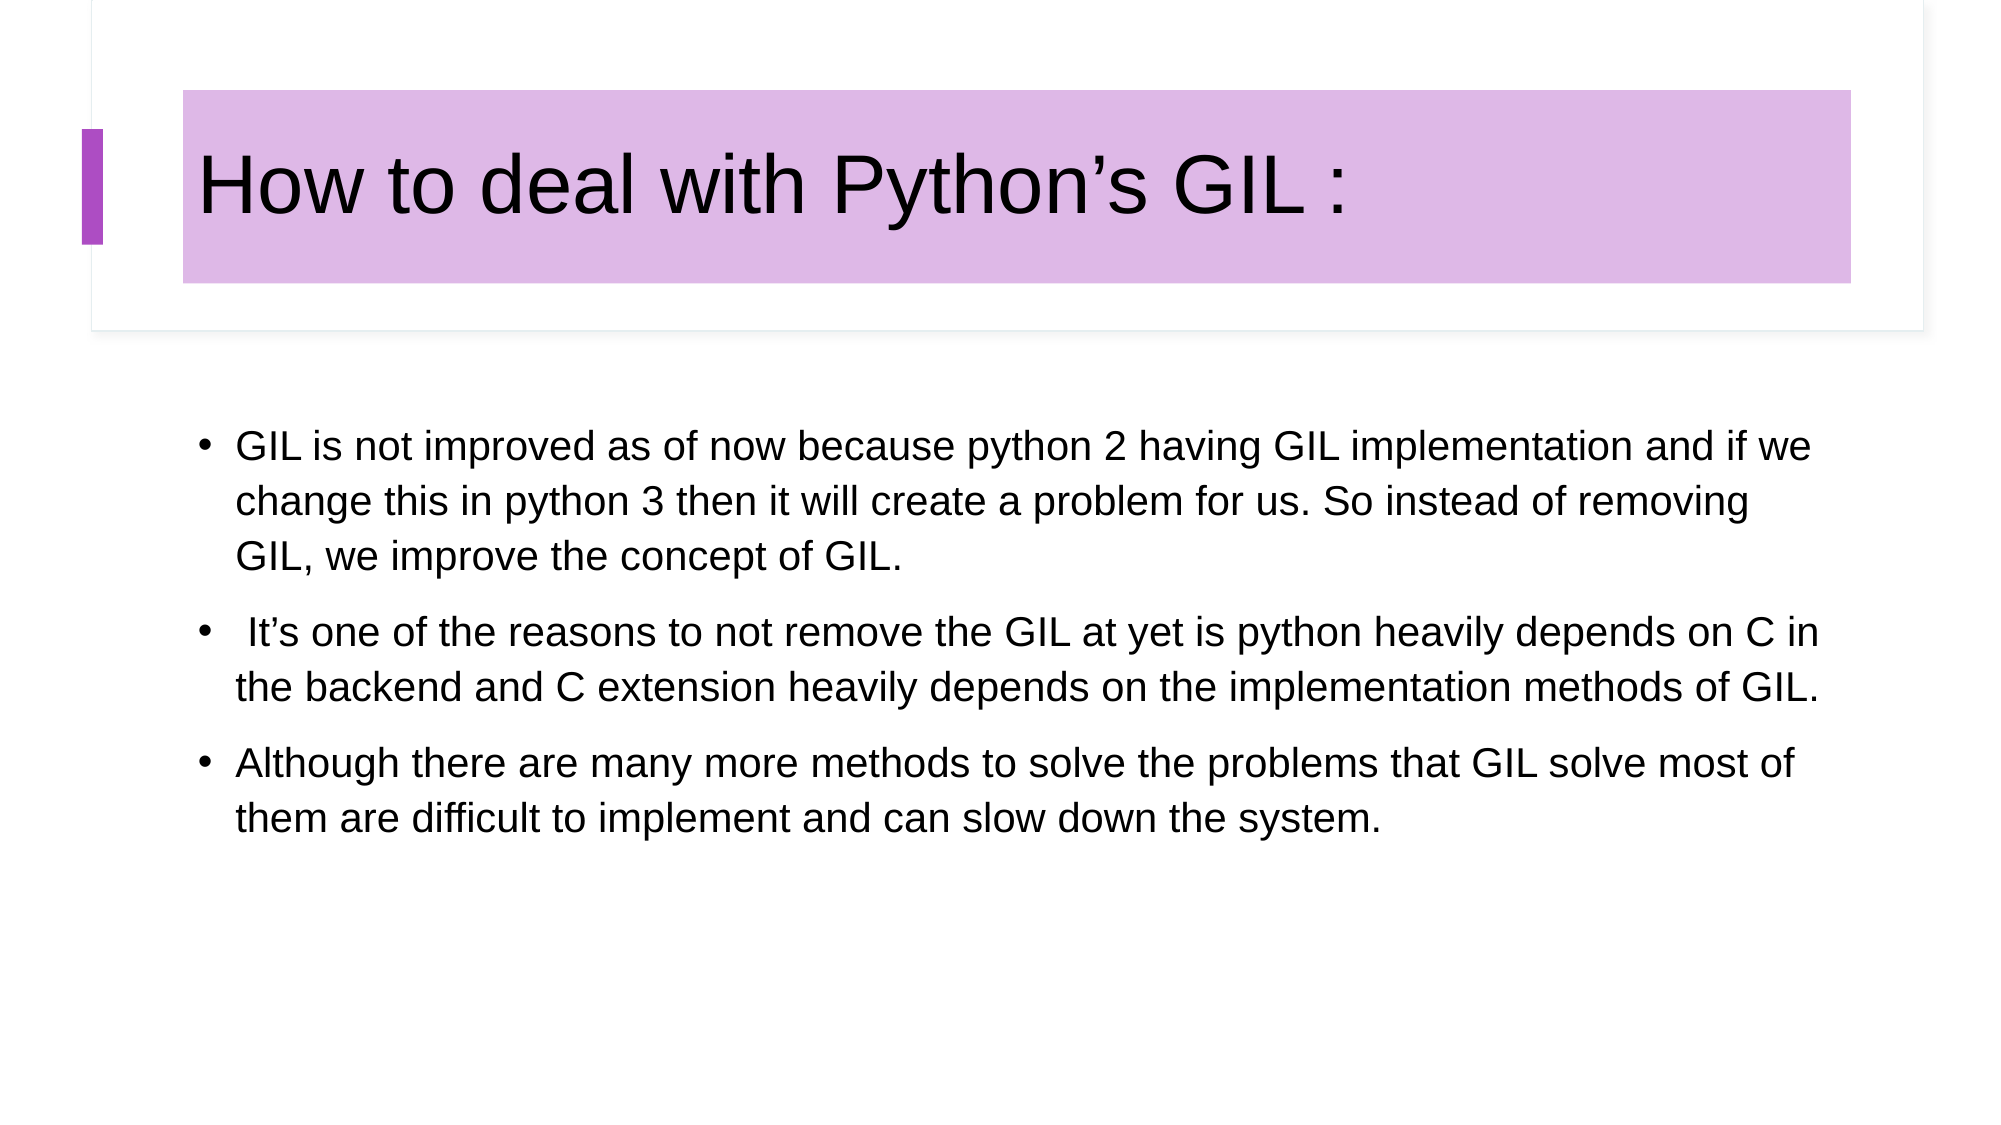

# How to deal with Python’s GIL :
GIL is not improved as of now because python 2 having GIL implementation and if we change this in python 3 then it will create a problem for us. So instead of removing GIL, we improve the concept of GIL.
 It’s one of the reasons to not remove the GIL at yet is python heavily depends on C in the backend and C extension heavily depends on the implementation methods of GIL.
Although there are many more methods to solve the problems that GIL solve most of them are difficult to implement and can slow down the system.